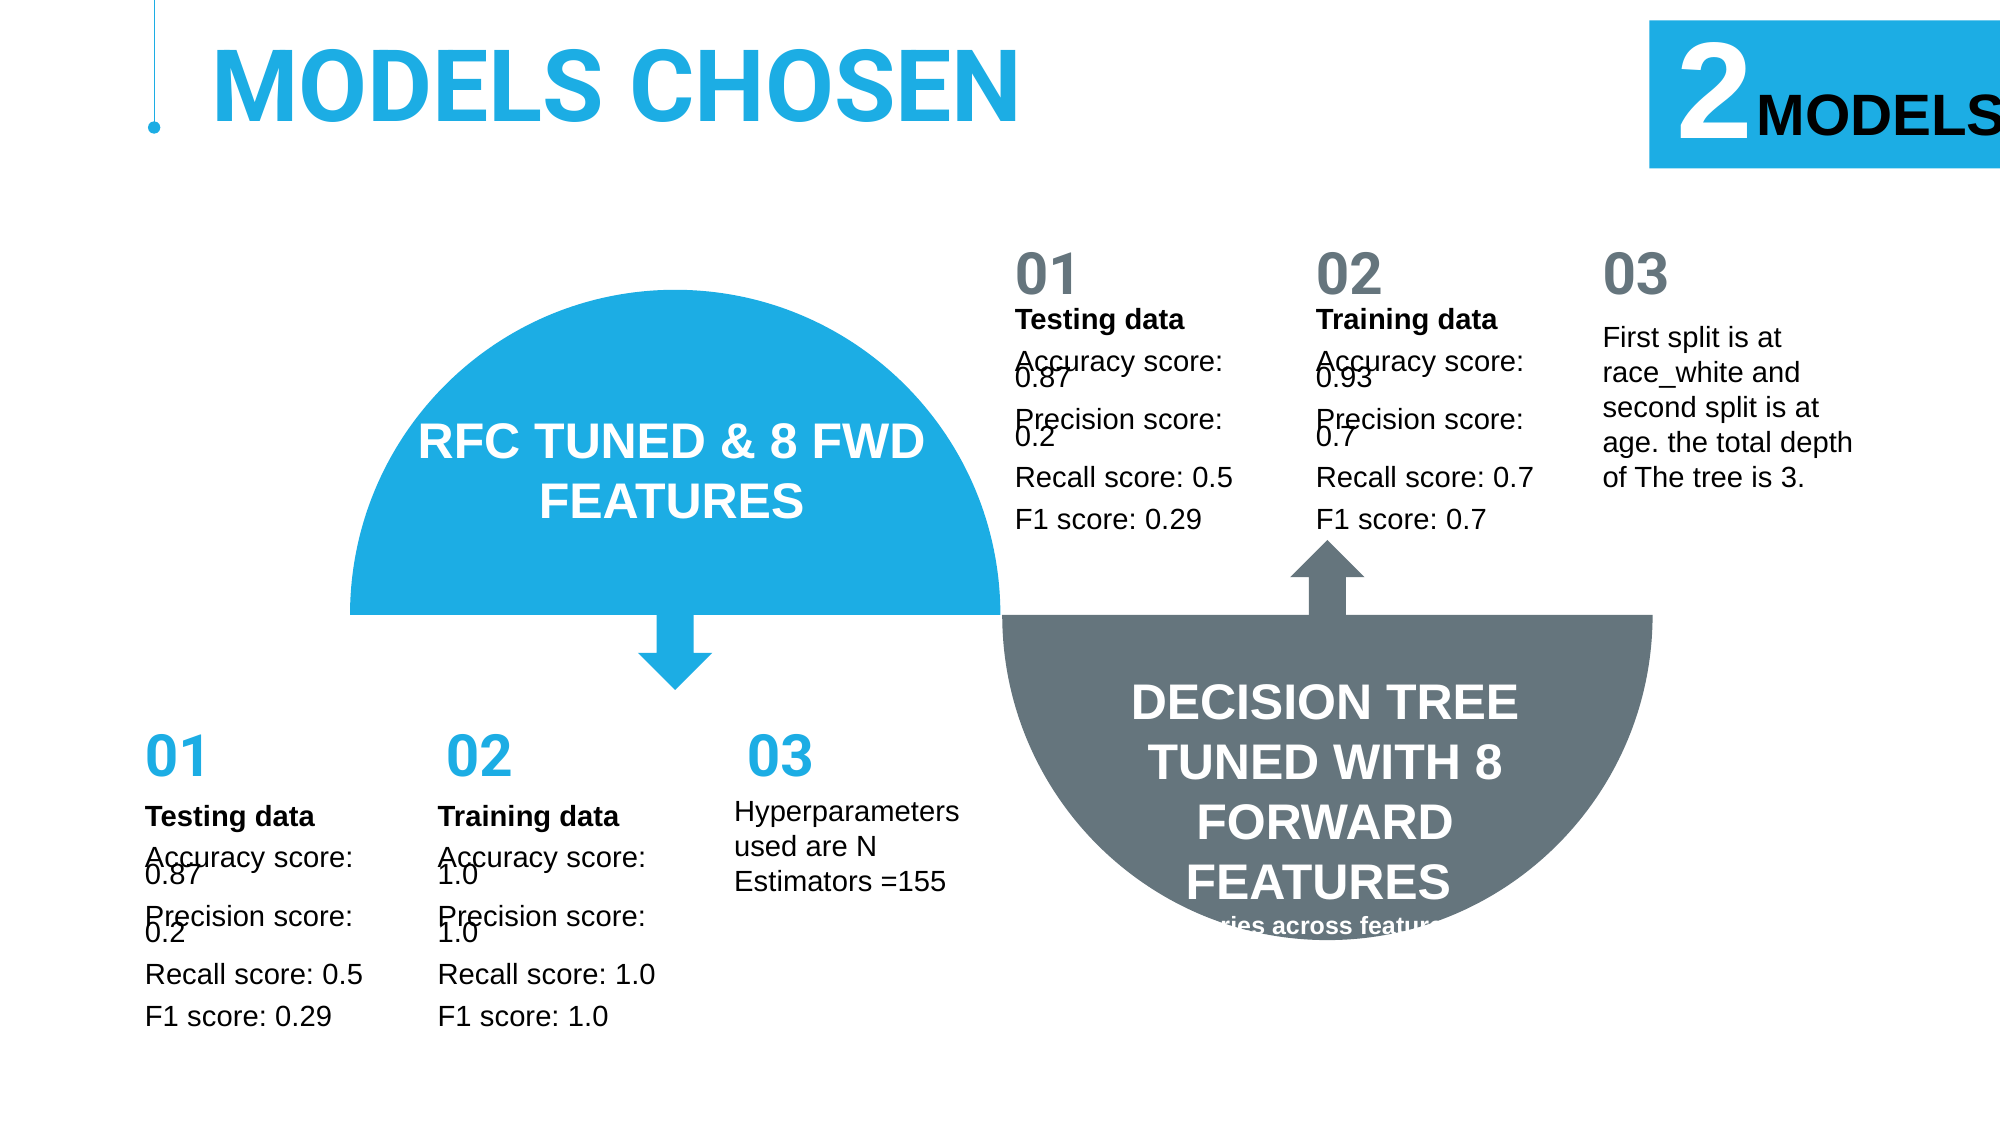

2
MODELS

MODELS CHOSEN
01
02
03
Testing data
Accuracy score: 0.87
Precision score: 0.2
Recall score: 0.5
F1 score: 0.29
Training data
Accuracy score: 0.93
Precision score: 0.7
Recall score: 0.7
F1 score: 0.7
First split is at race_white and second split is at age. the total depth of The tree is 3.

RFC TUNED & 8 FWD FEATURES

DECISION TREE TUNED WITH 8 FORWARD FEATURES
(varies across features)
01
02
03
Hyperparameters used are N Estimators =155
Testing data
Accuracy score: 0.87
Precision score: 0.2
Recall score: 0.5
F1 score: 0.29
Training data
Accuracy score: 1.0
Precision score: 1.0
Recall score: 1.0
F1 score: 1.0